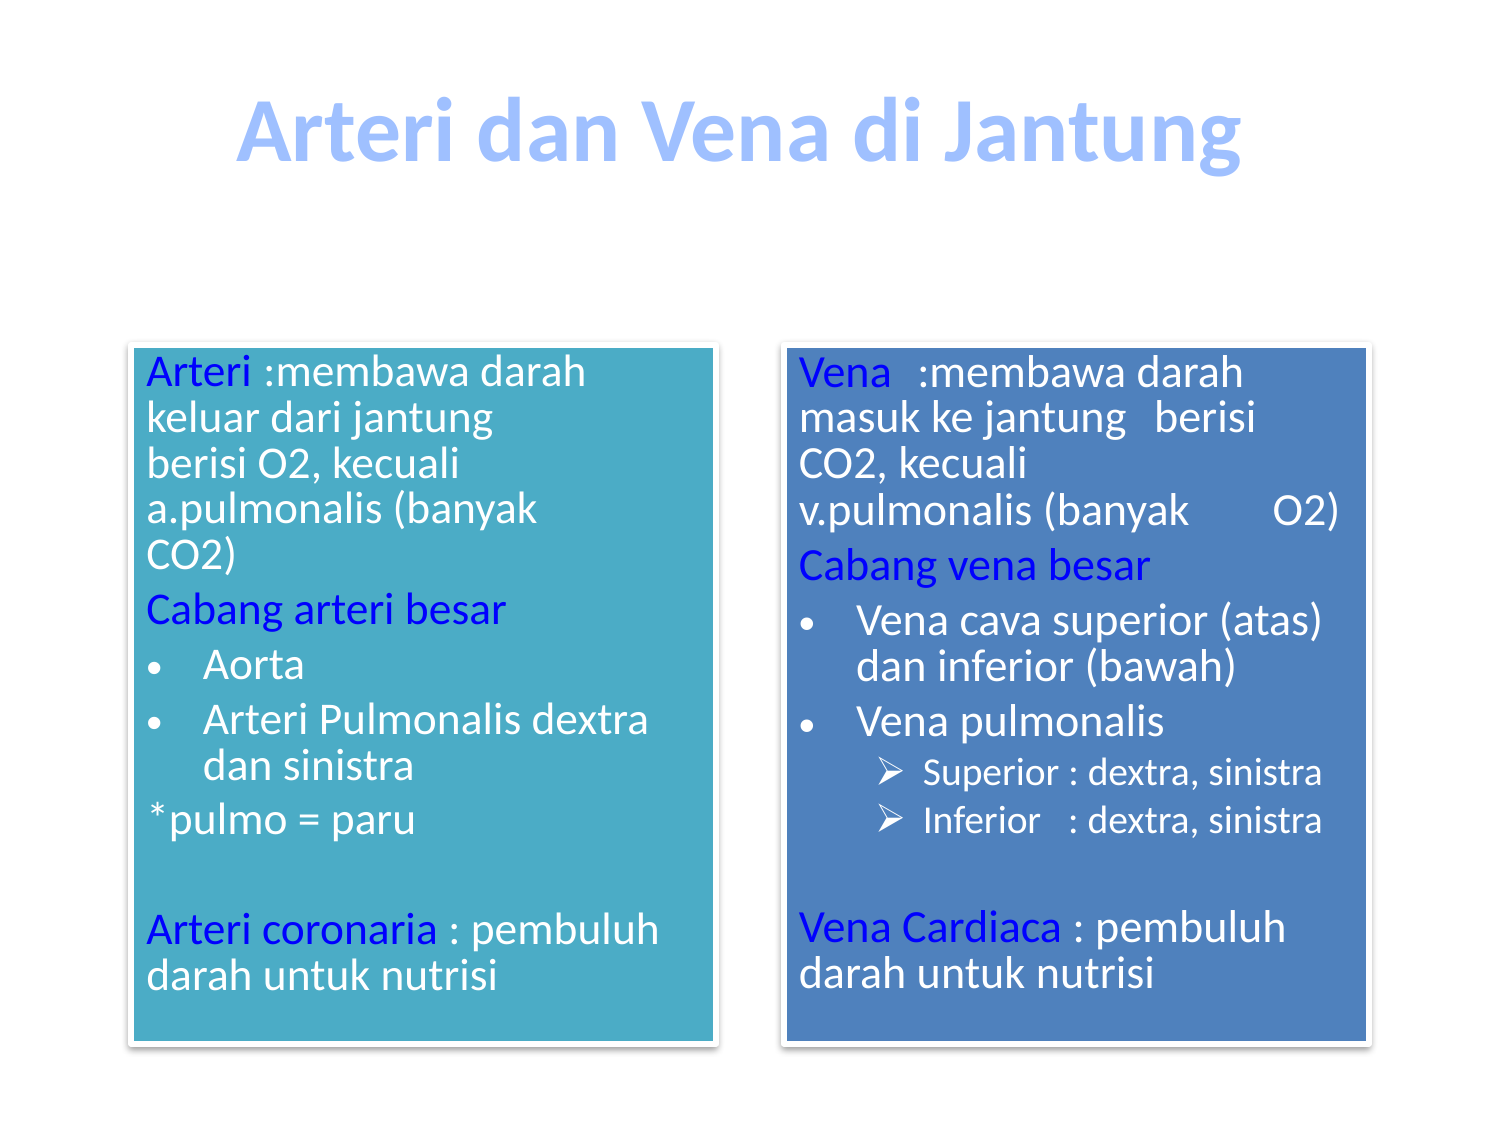

# Arteri dan Vena di Jantung
Arteri	:membawa darah 			keluar dari jantung 			berisi O2, kecuali 			a.pulmonalis (banyak 		CO2)
Cabang arteri besar
Aorta
Arteri Pulmonalis dextra dan sinistra
*pulmo = paru

Arteri coronaria : pembuluh darah untuk nutrisi
Vena	:membawa darah 			masuk ke jantung 			berisi CO2, kecuali 			v.pulmonalis (banyak 		O2)
Cabang vena besar
Vena cava superior (atas) dan inferior (bawah)
Vena pulmonalis
Superior : dextra, sinistra
Inferior   : dextra, sinistra

Vena Cardiaca : pembuluh darah untuk nutrisi